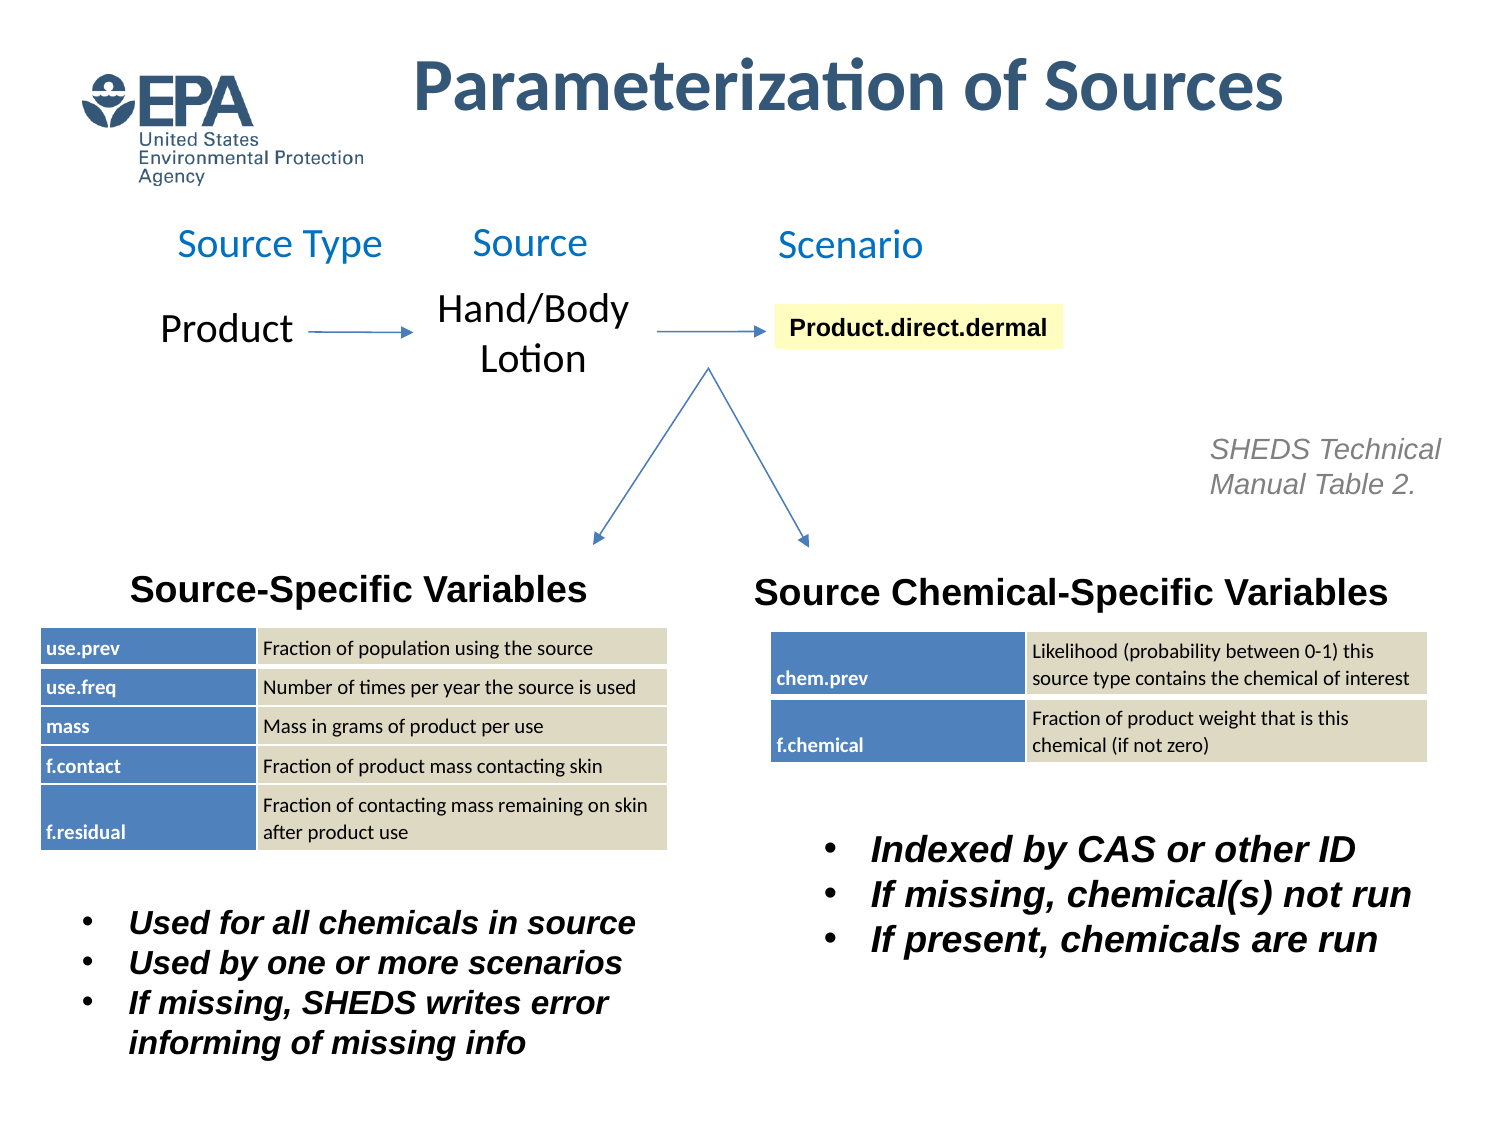

# Parameterization of Sources
Source
Source Type
Scenario
Hand/Body Lotion
Product
Product.direct.dermal

SHEDS Technical Manual Table 2.
Source-Specific Variables
Source Chemical-Specific Variables
| use.prev | Fraction of population using the source |
| --- | --- |
| use.freq | Number of times per year the source is used |
| mass | Mass in grams of product per use |
| f.contact | Fraction of product mass contacting skin |
| f.residual | Fraction of contacting mass remaining on skin after product use |
| chem.prev | Likelihood (probability between 0-1) this source type contains the chemical of interest |
| --- | --- |
| f.chemical | Fraction of product weight that is this chemical (if not zero) |
Indexed by CAS or other ID
If missing, chemical(s) not run
If present, chemicals are run
Used for all chemicals in source
Used by one or more scenarios
If missing, SHEDS writes error informing of missing info